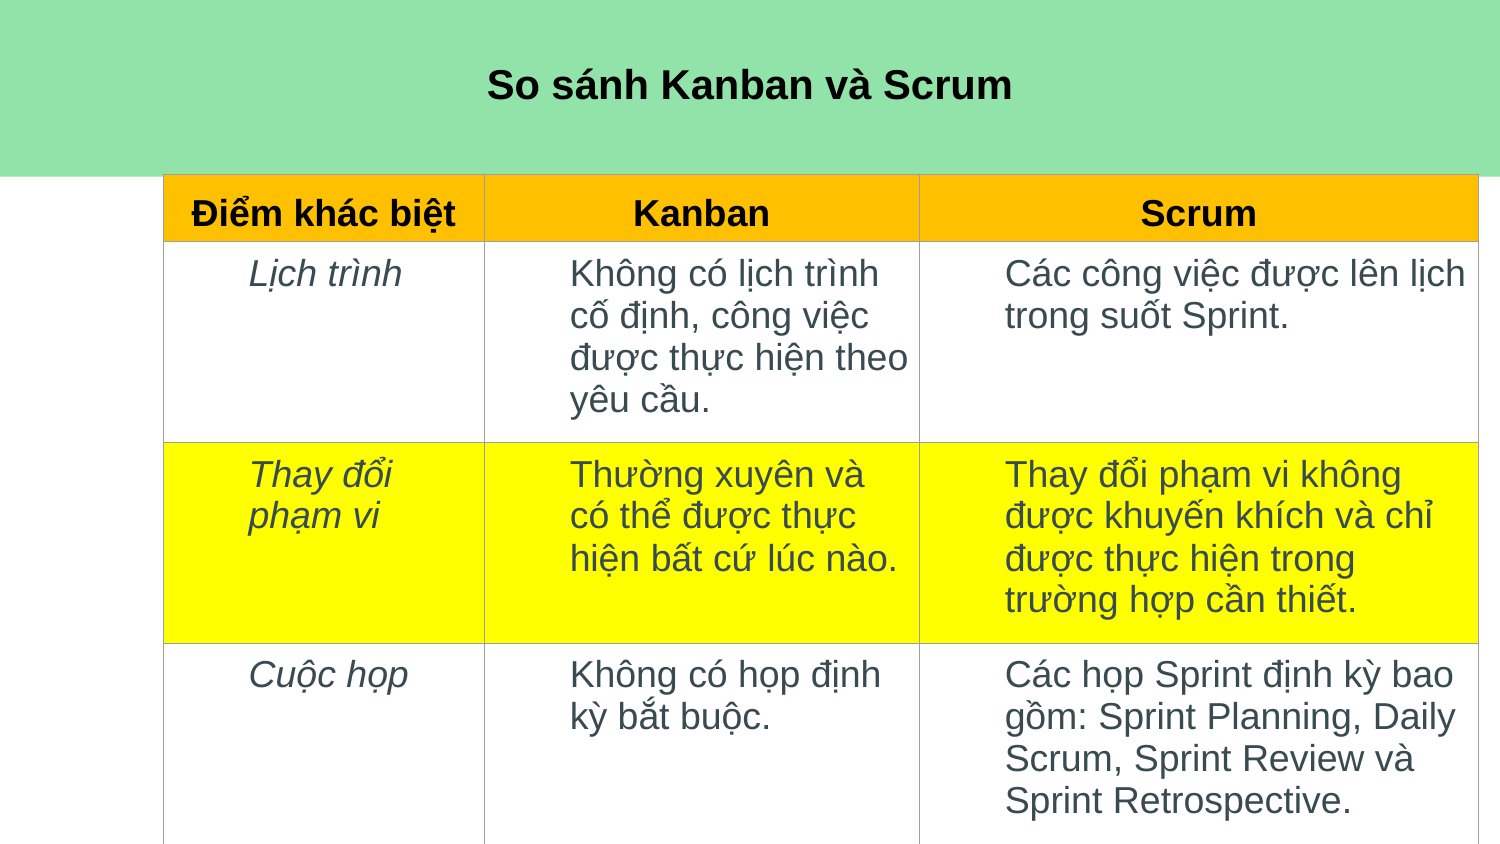

So sánh Kanban và Scrum
| Điểm khác biệt | Kanban | Scrum |
| --- | --- | --- |
| Lịch trình | Không có lịch trình cố định, công việc được thực hiện theo yêu cầu. | Các công việc được lên lịch trong suốt Sprint. |
| Thay đổi phạm vi | Thường xuyên và có thể được thực hiện bất cứ lúc nào. | Thay đổi phạm vi không được khuyến khích và chỉ được thực hiện trong trường hợp cần thiết. |
| Cuộc họp | Không có họp định kỳ bắt buộc. | Các họp Sprint định kỳ bao gồm: Sprint Planning, Daily Scrum, Sprint Review và Sprint Retrospective. |